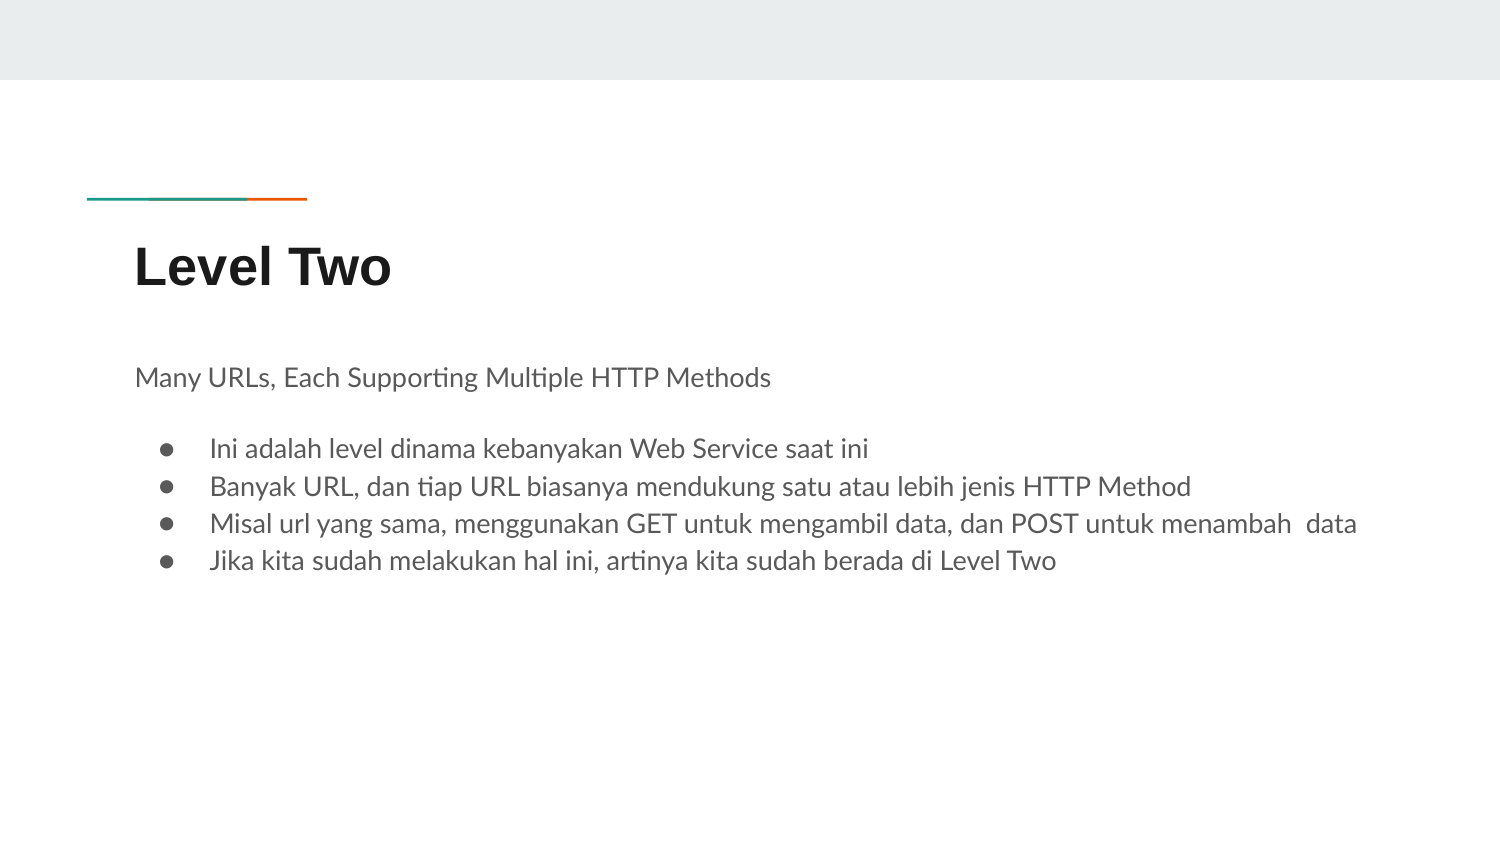

# Level Two
Many URLs, Each Supporting Multiple HTTP Methods
Ini adalah level dinama kebanyakan Web Service saat ini
Banyak URL, dan tiap URL biasanya mendukung satu atau lebih jenis HTTP Method
Misal url yang sama, menggunakan GET untuk mengambil data, dan POST untuk menambah  data
Jika kita sudah melakukan hal ini, artinya kita sudah berada di Level Two